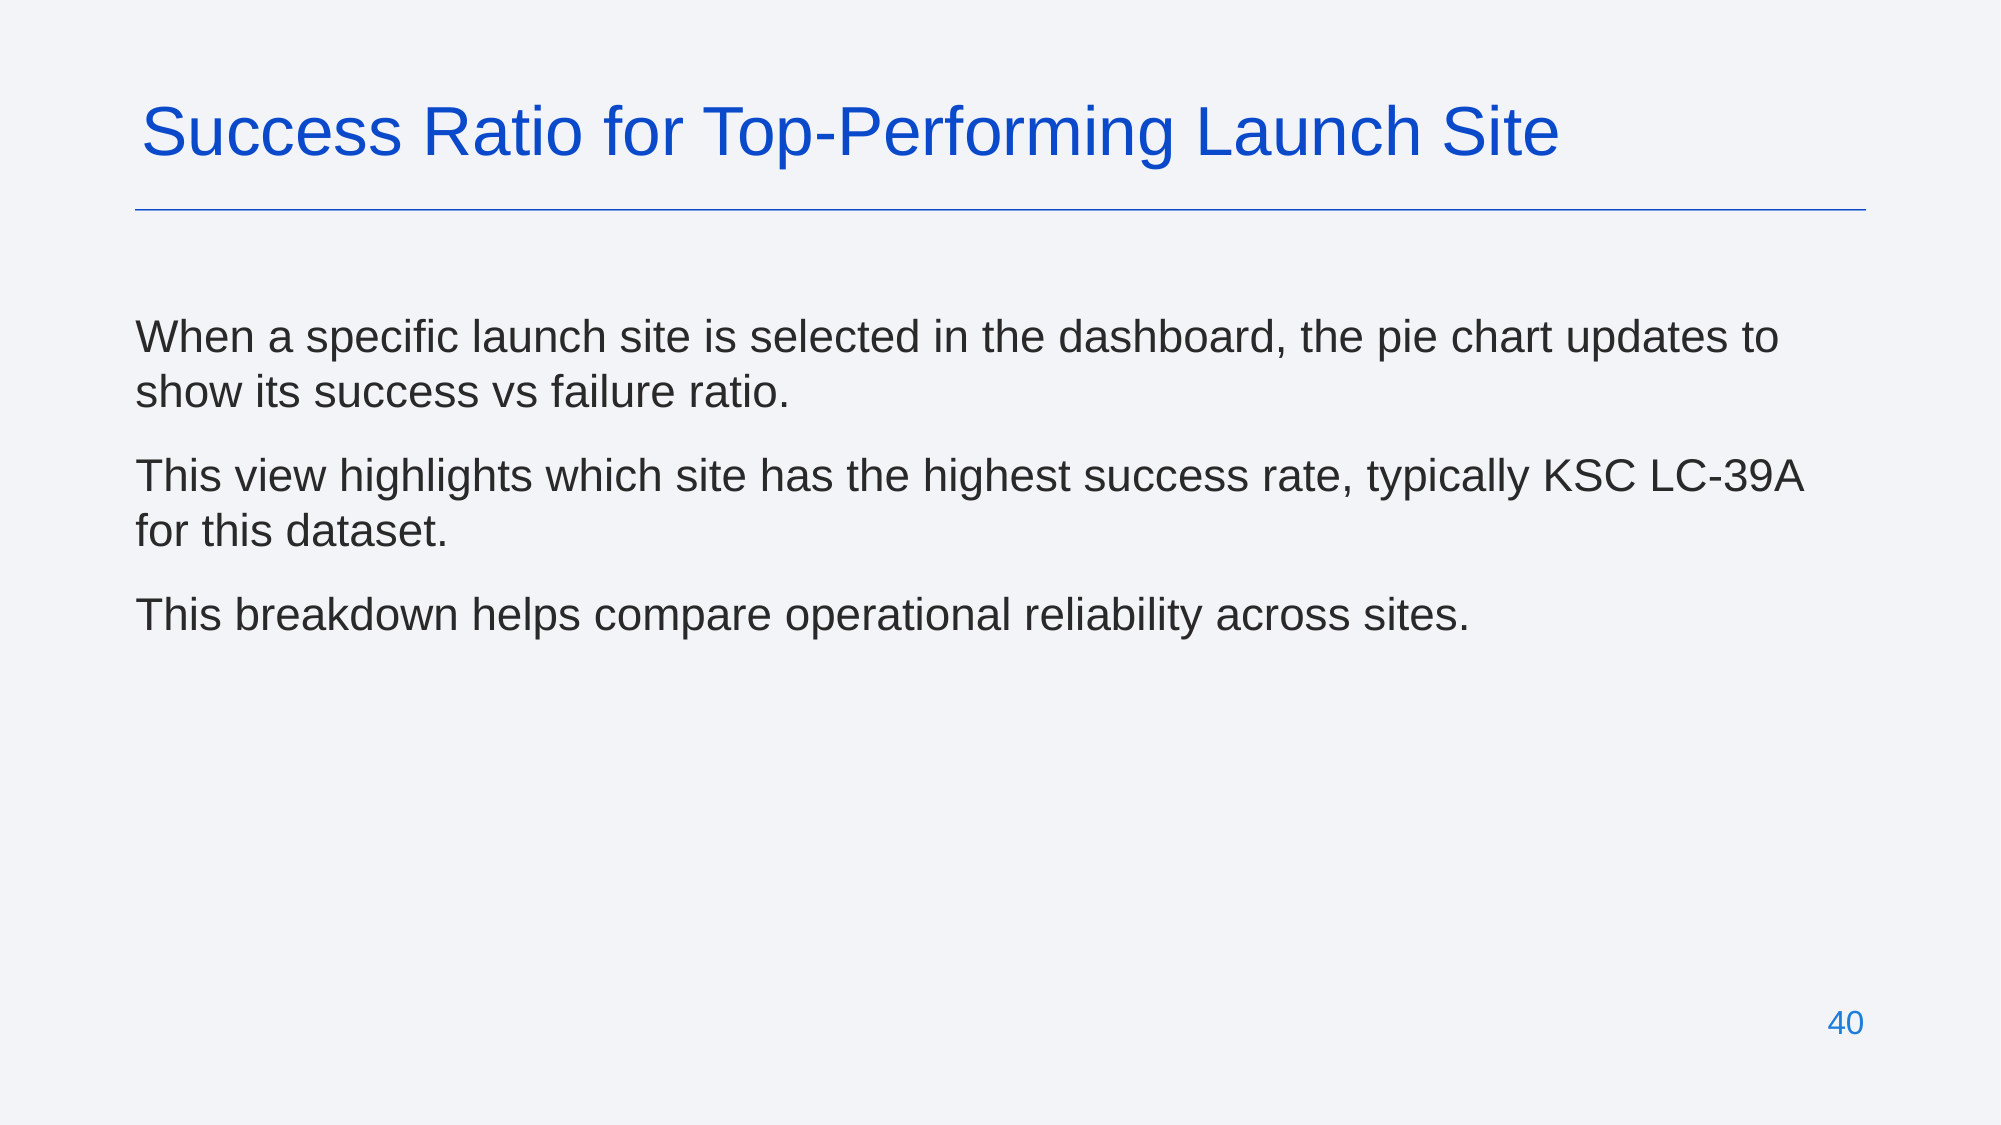

Success Ratio for Top-Performing Launch Site
When a specific launch site is selected in the dashboard, the pie chart updates to show its success vs failure ratio.
This view highlights which site has the highest success rate, typically KSC LC-39A for this dataset.
This breakdown helps compare operational reliability across sites.

40